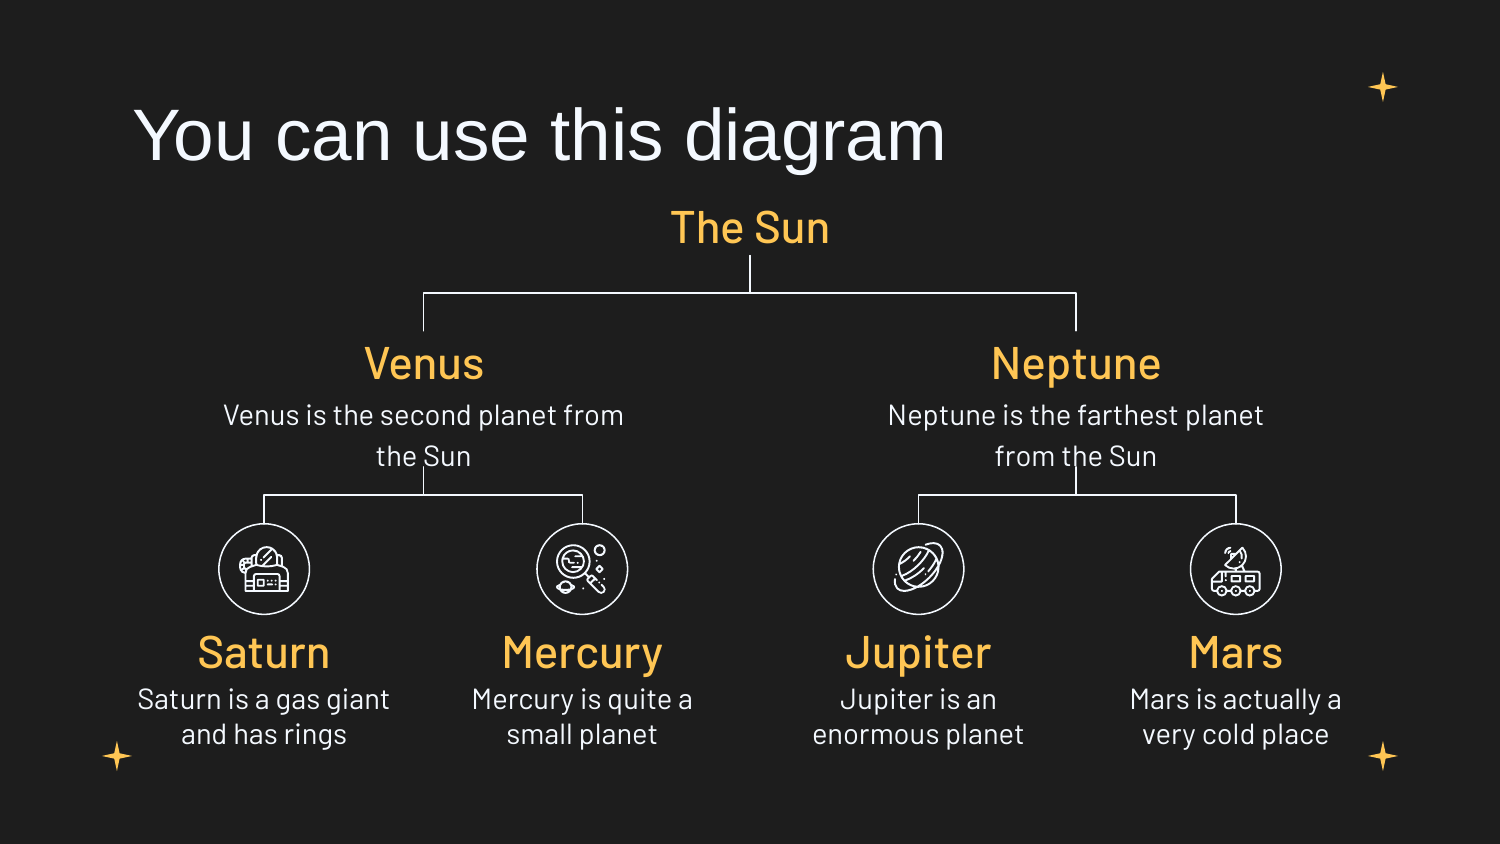

# You can use this diagram
The Sun
Venus
Neptune
Venus is the second planet from the Sun
Neptune is the farthest planet from the Sun

Saturn
Mercury
Jupiter
Mars
Saturn is a gas giant and has rings
Mercury is quite a small planet
Jupiter is an enormous planet
Mars is actually a very cold place